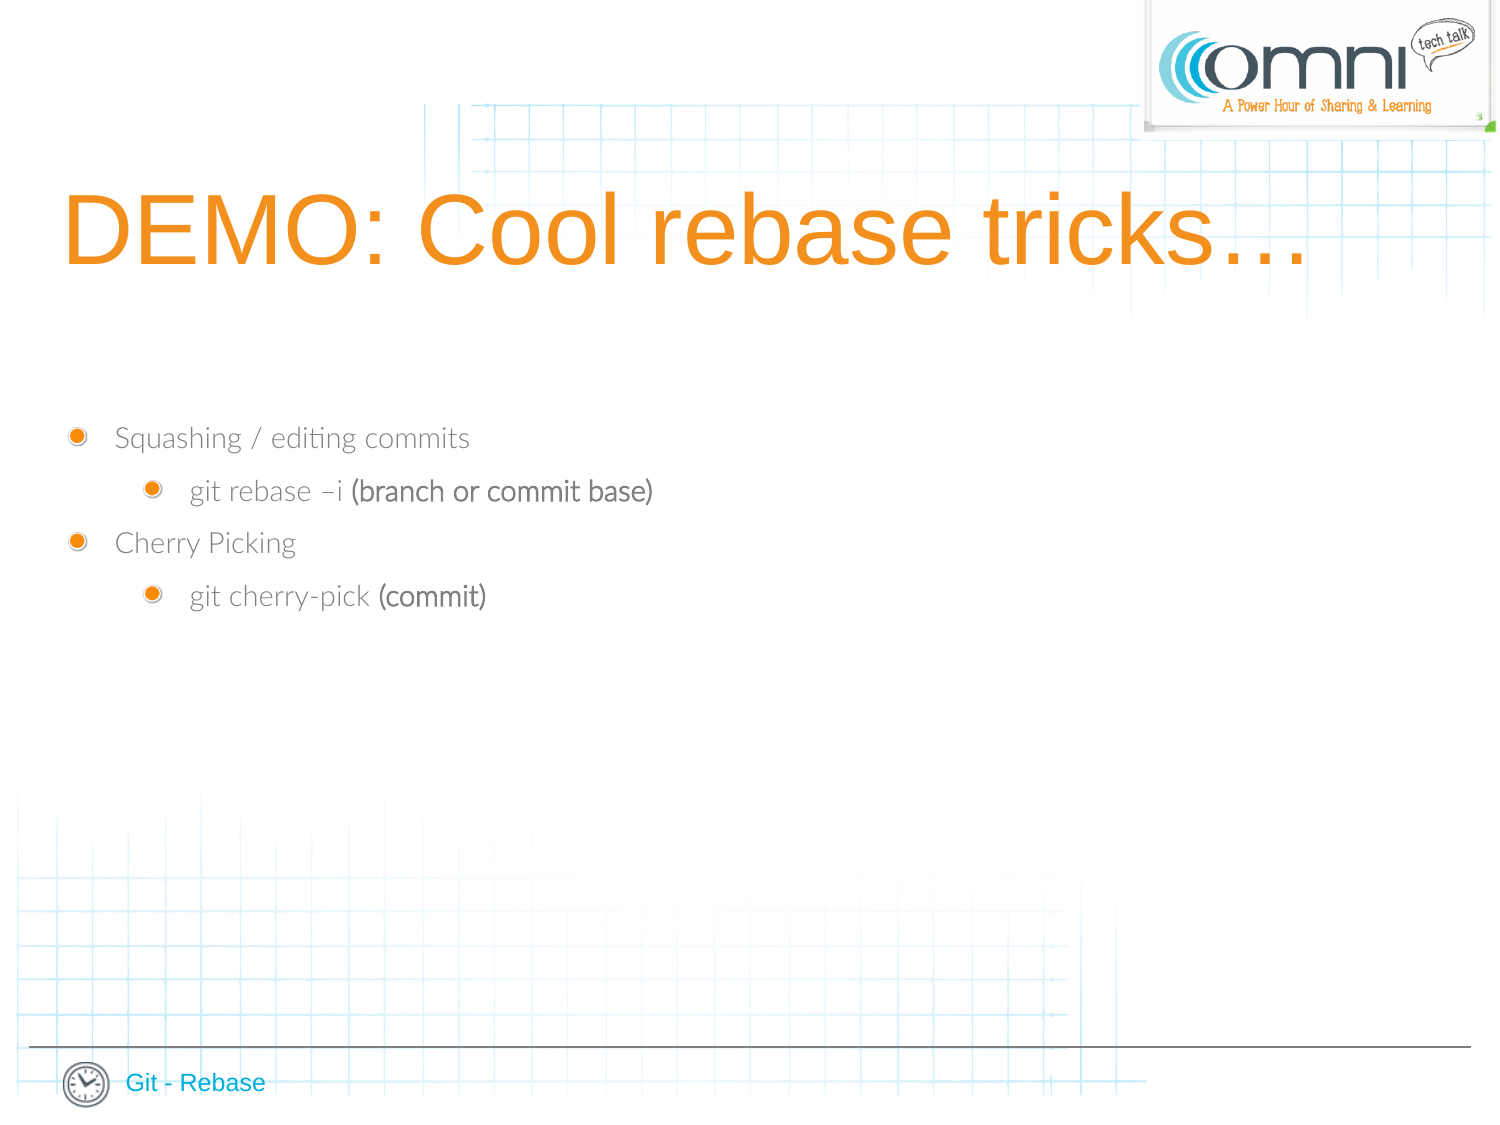

DEMO: Cool rebase tricks…
Squashing / editing commits
git rebase –i (branch or commit base)
Cherry Picking
git cherry-pick (commit)
14